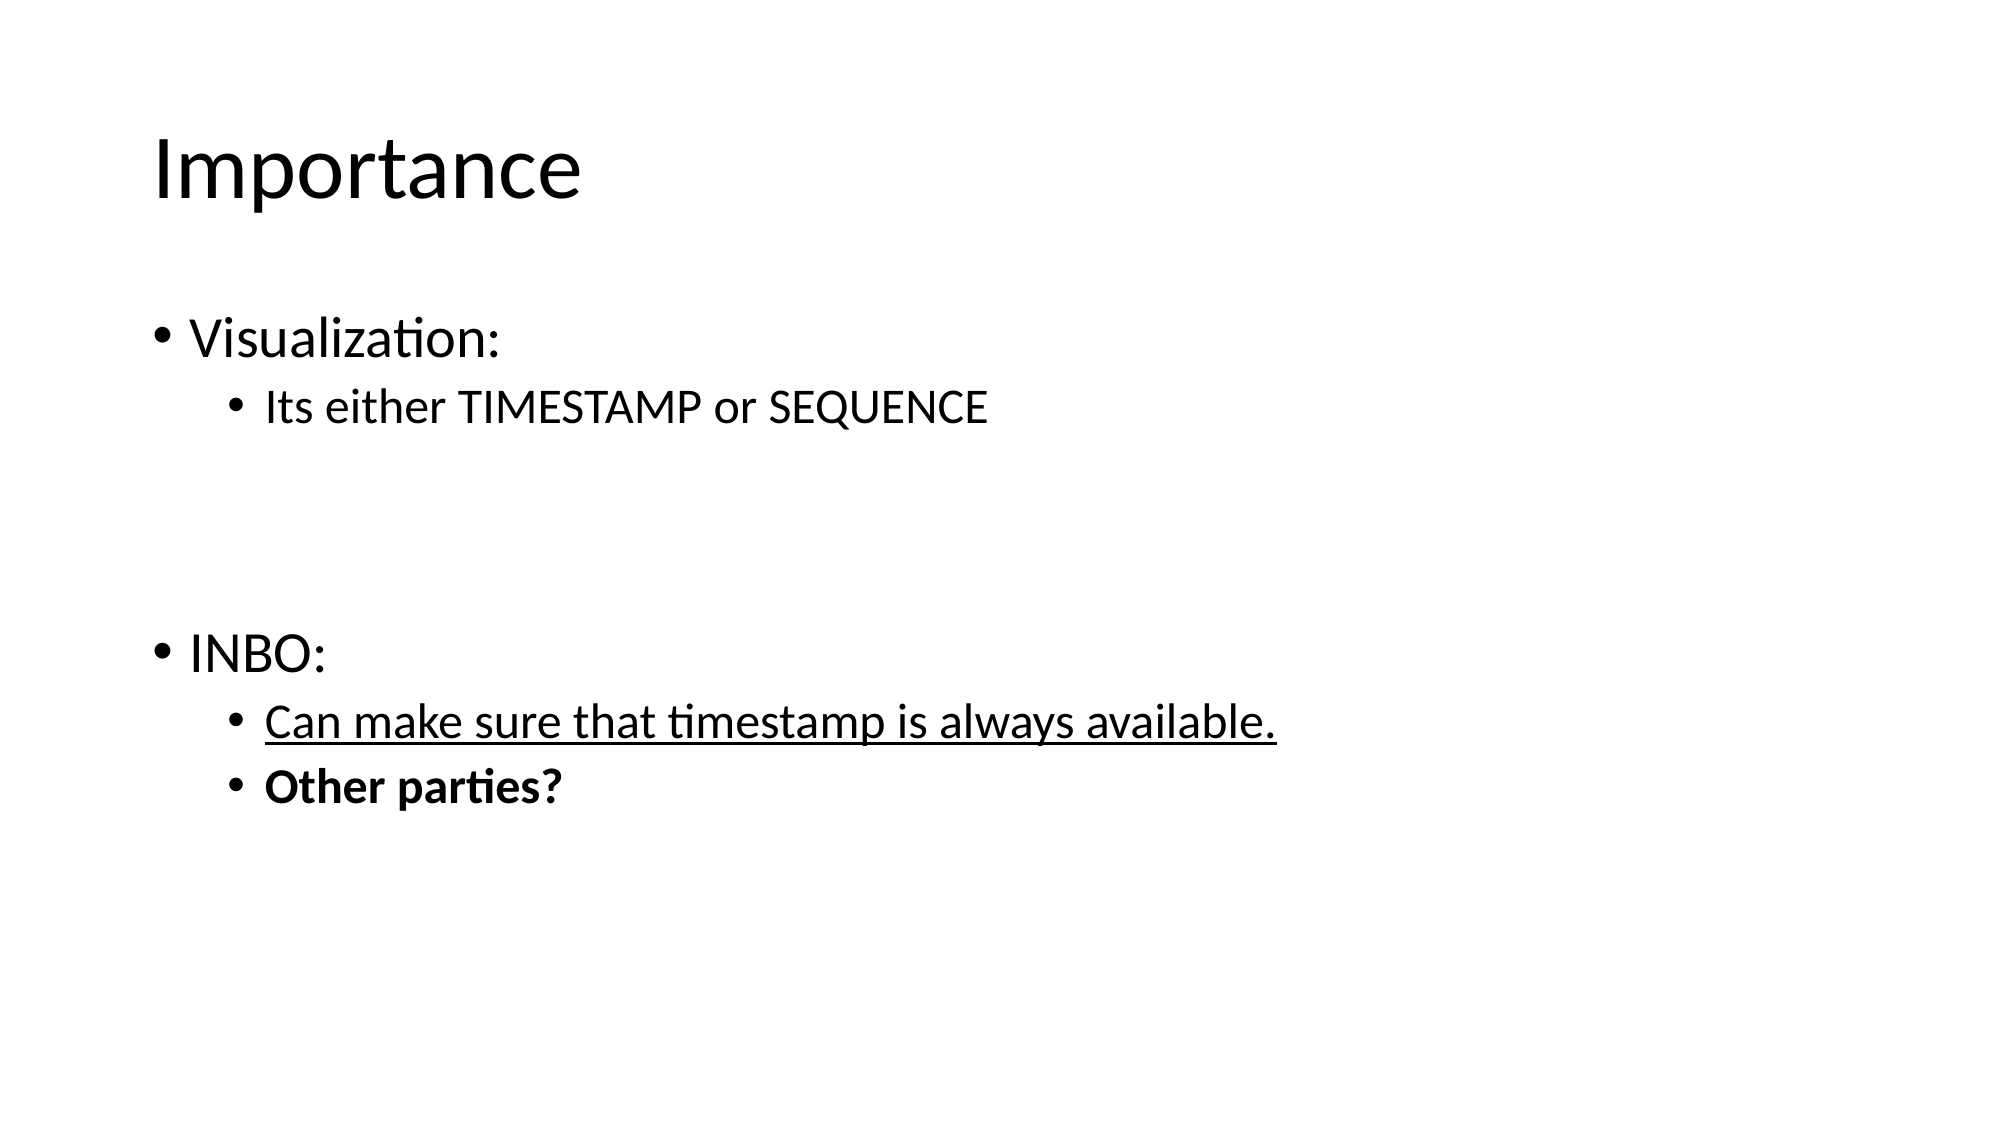

# Importance
Visualization:
Its either TIMESTAMP or SEQUENCE

INBO:
Can make sure that timestamp is always available.
Other parties?